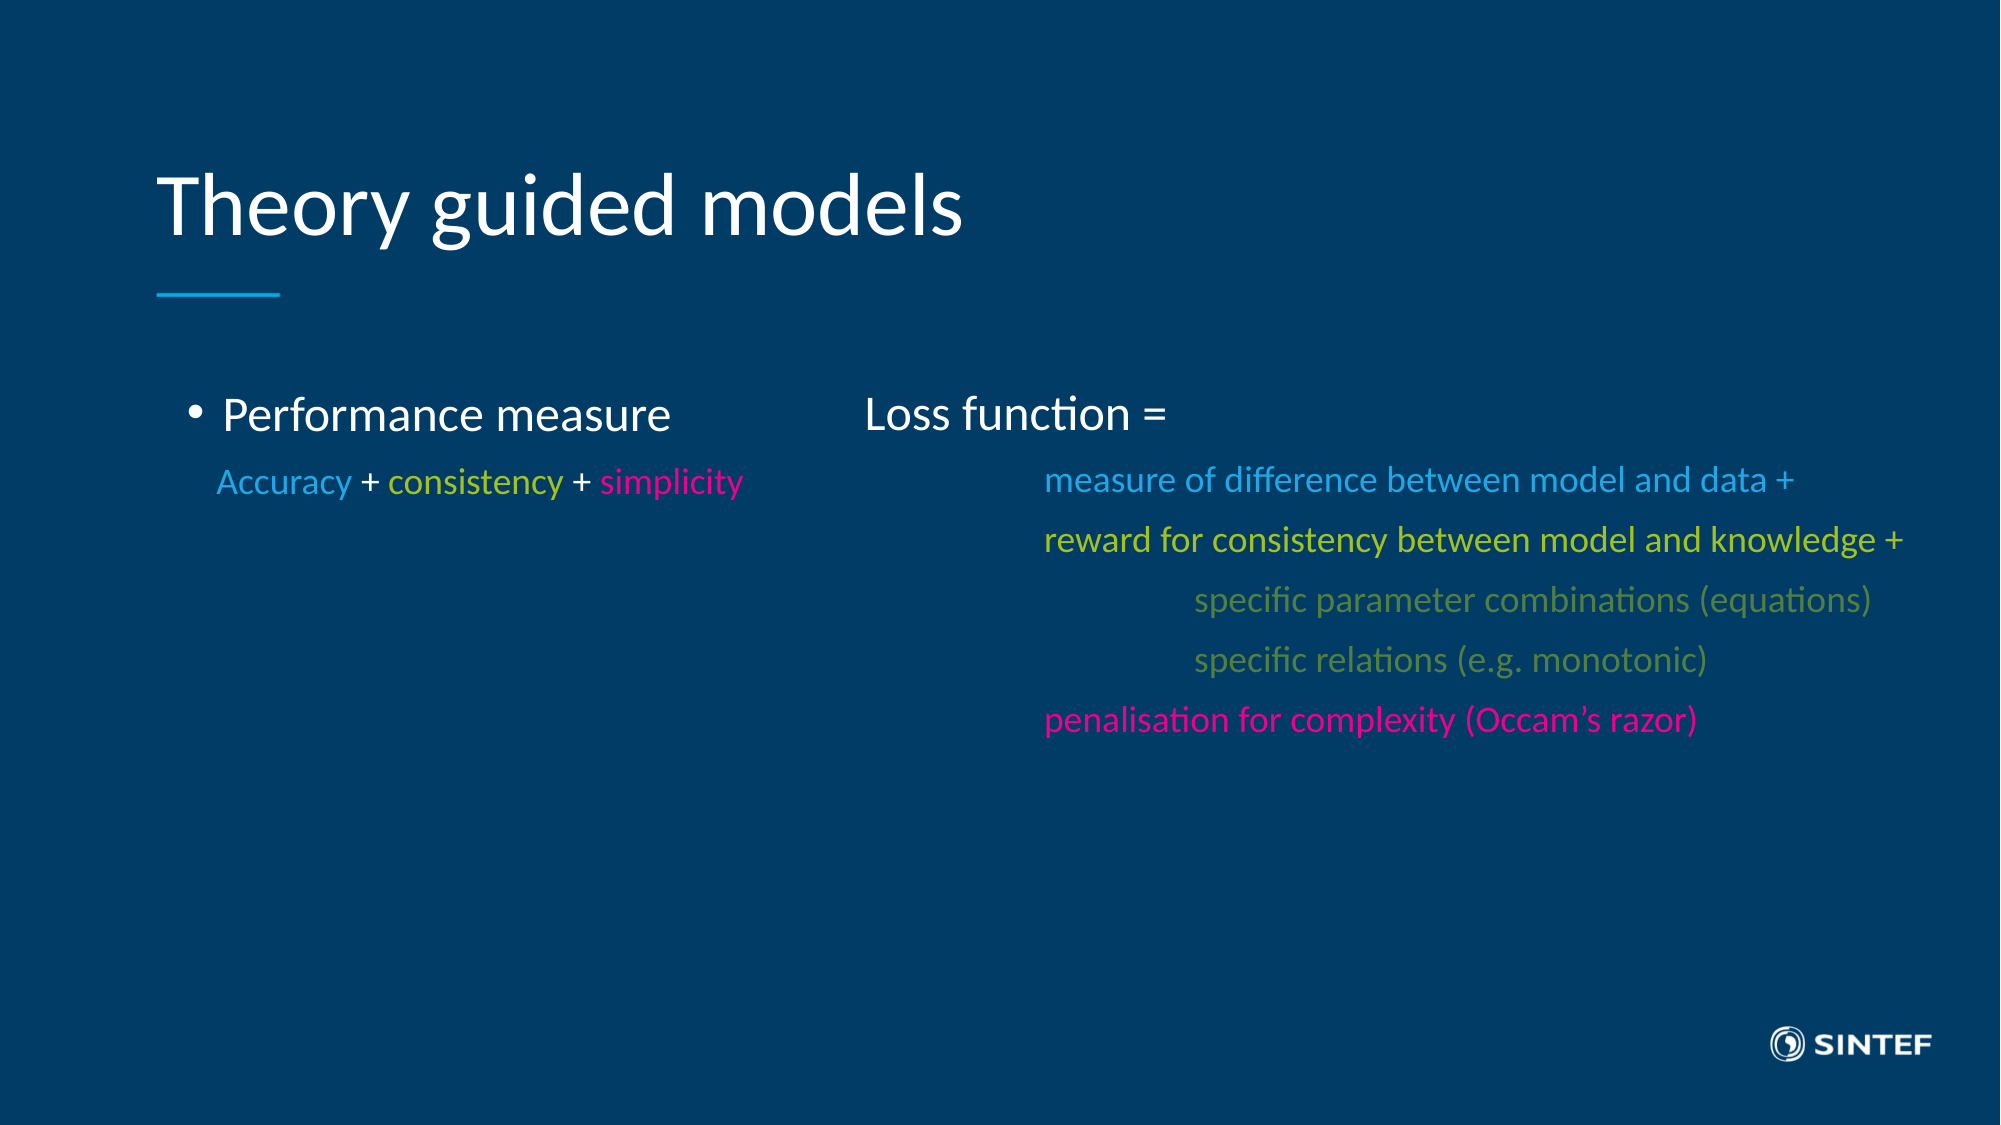

# Theory guided models
Loss function =
	measure of difference between model and data +
	reward for consistency between model and knowledge +
		specific parameter combinations (equations)
		specific relations (e.g. monotonic)
	penalisation for complexity (Occam’s razor)
Performance measure
Accuracy + consistency + simplicity